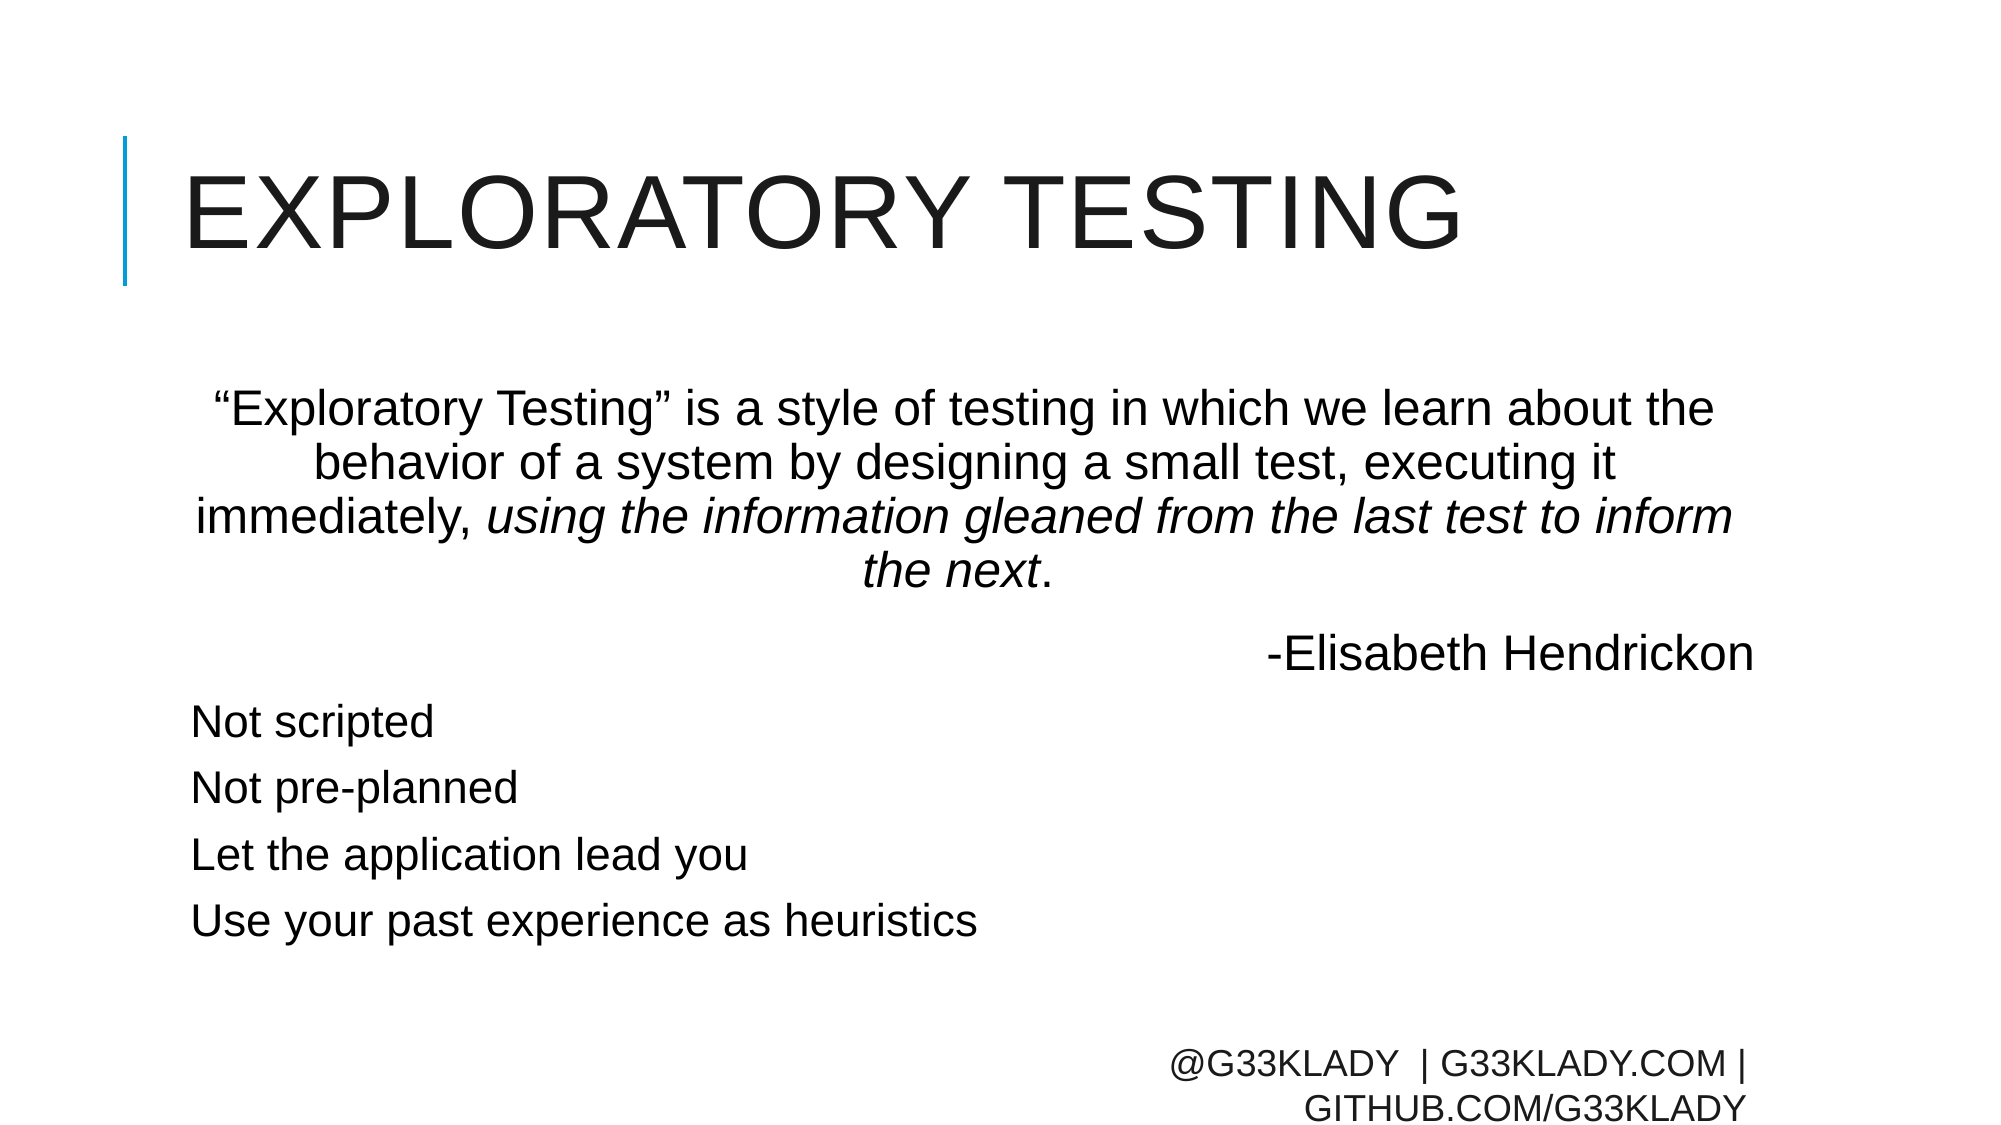

# Exploratory testing
“Exploratory Testing” is a style of testing in which we learn about the behavior of a system by designing a small test, executing it immediately, using the information gleaned from the last test to inform the next.
-Elisabeth Hendrickon
Not scripted
Not pre-planned
Let the application lead you
Use your past experience as heuristics

@g33klady  | g33klady.com | github.com/g33klady